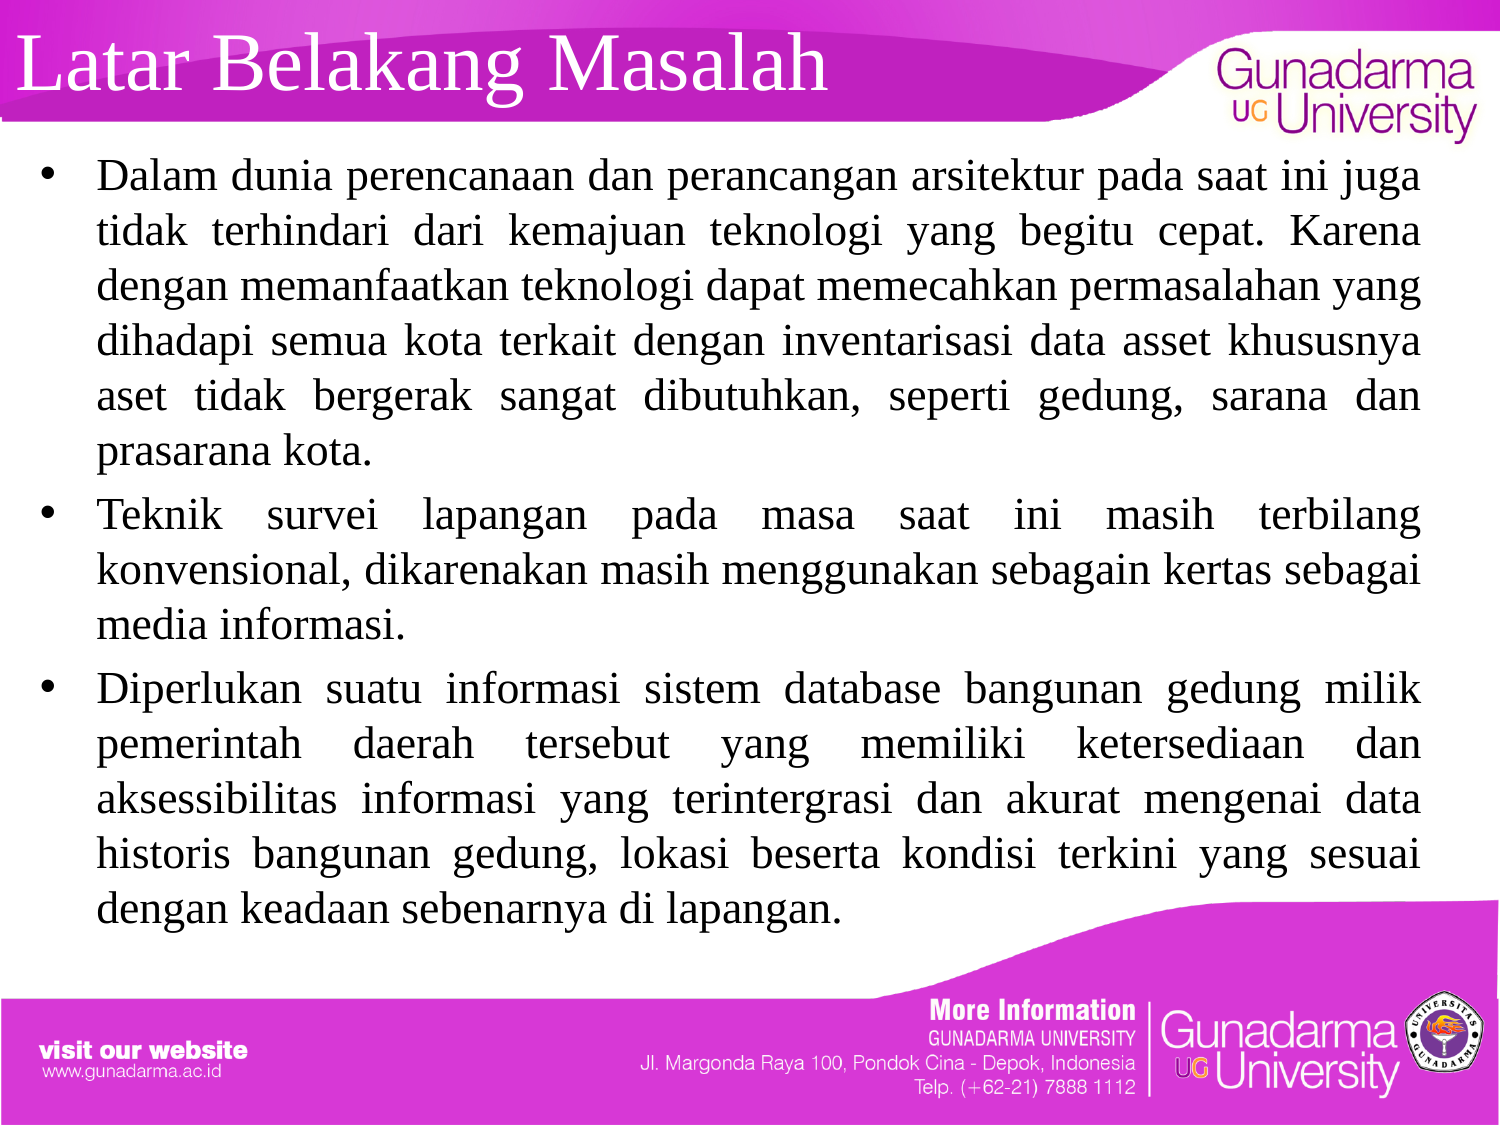

# Latar Belakang Masalah
Dalam dunia perencanaan dan perancangan arsitektur pada saat ini juga tidak terhindari dari kemajuan teknologi yang begitu cepat. Karena dengan memanfaatkan teknologi dapat memecahkan permasalahan yang dihadapi semua kota terkait dengan inventarisasi data asset khususnya aset tidak bergerak sangat dibutuhkan, seperti gedung, sarana dan prasarana kota.
Teknik survei lapangan pada masa saat ini masih terbilang konvensional, dikarenakan masih menggunakan sebagain kertas sebagai media informasi.
Diperlukan suatu informasi sistem database bangunan gedung milik pemerintah daerah tersebut yang memiliki ketersediaan dan aksessibilitas informasi yang terintergrasi dan akurat mengenai data historis bangunan gedung, lokasi beserta kondisi terkini yang sesuai dengan keadaan sebenarnya di lapangan.